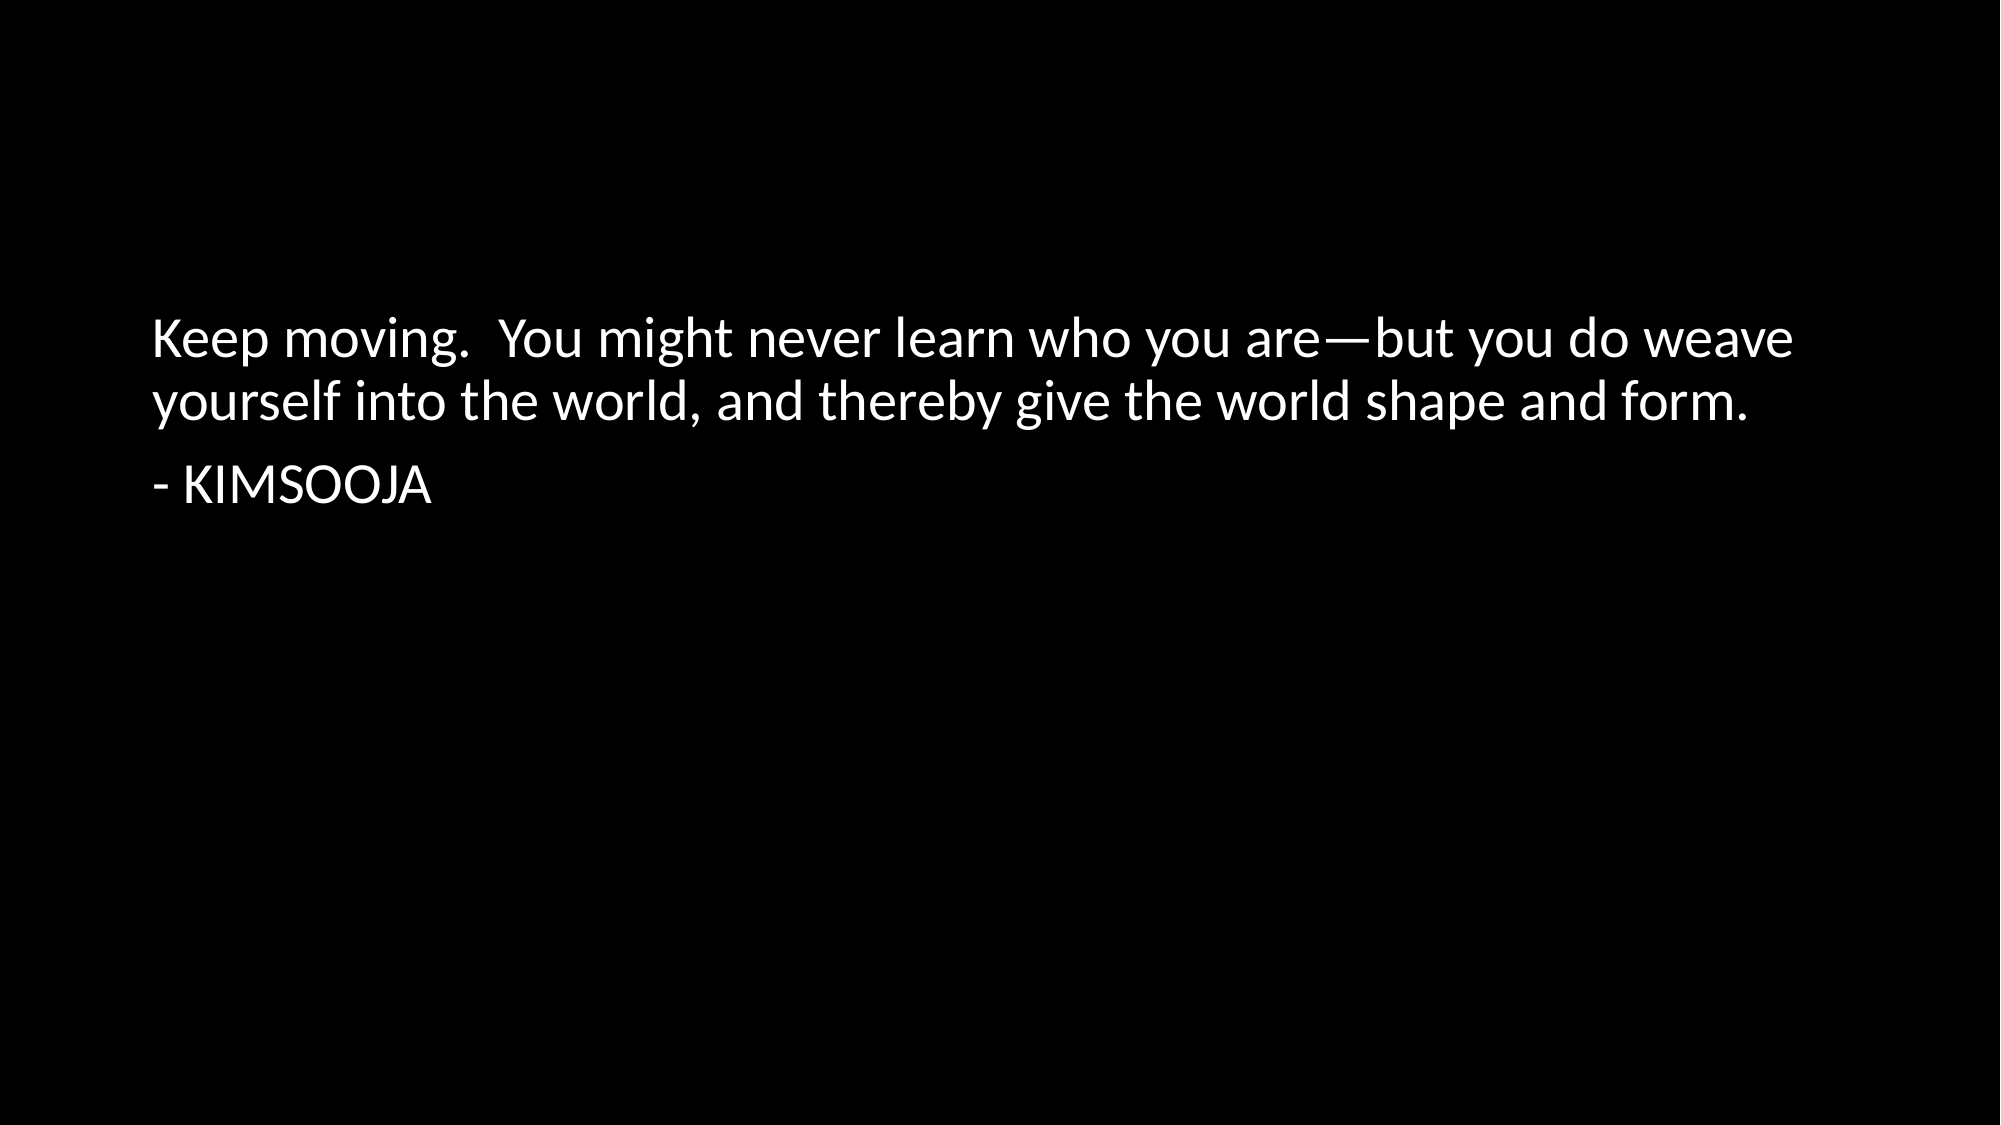

Keep moving.  You might never learn who you are—but you do weave yourself into the world, and thereby give the world shape and form.
- KIMSOOJA